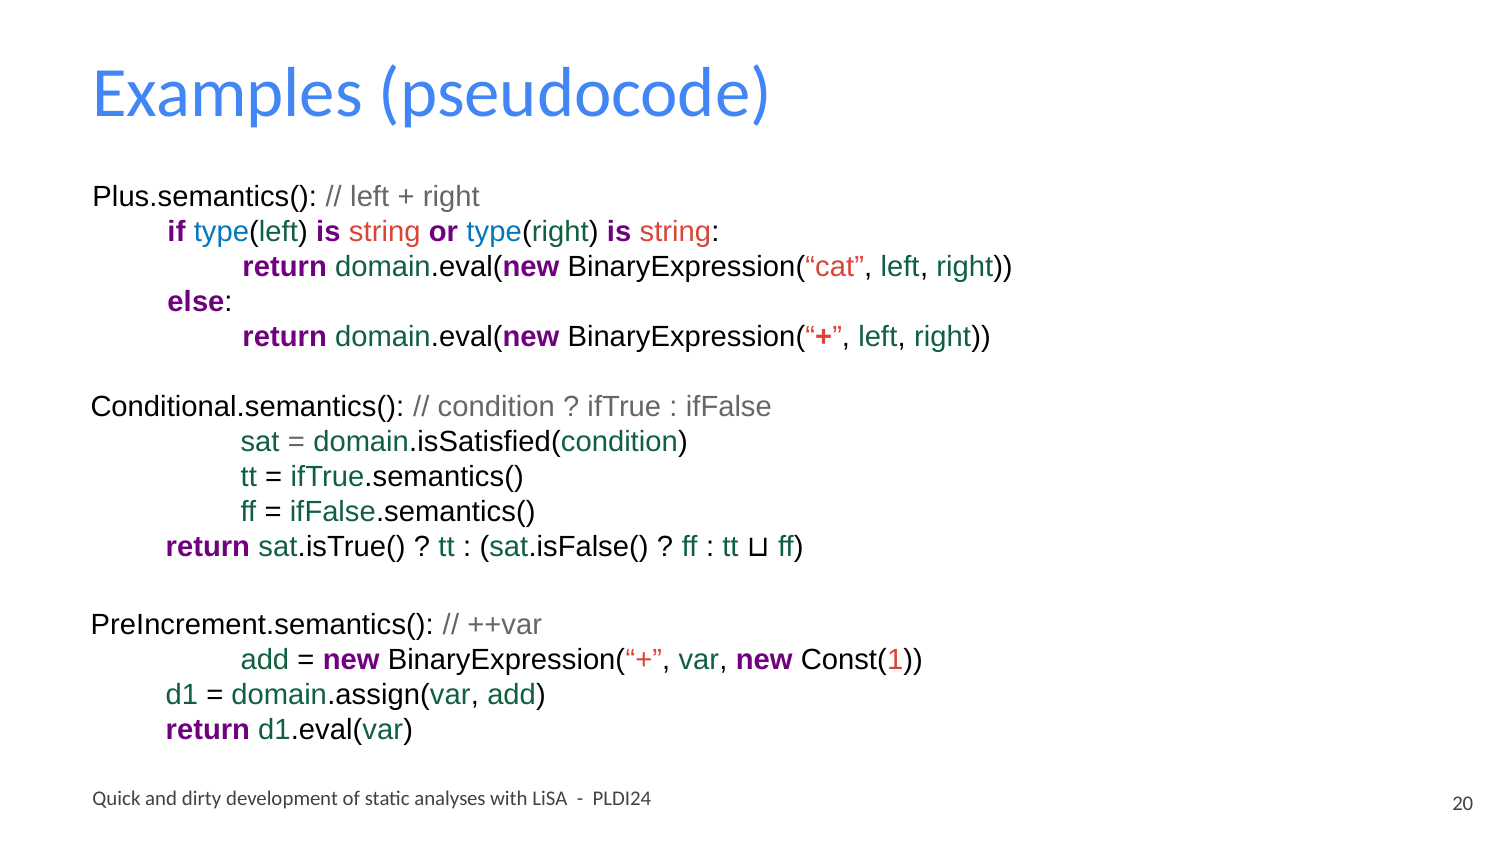

# Examples (pseudocode)
Plus.semantics(): // left + right
if type(left) is string or type(right) is string:
return domain.eval(new BinaryExpression(“cat”, left, right))
else:
return domain.eval(new BinaryExpression(“+”, left, right))
Conditional.semantics(): // condition ? ifTrue : ifFalse
	sat = domain.isSatisfied(condition)
	tt = ifTrue.semantics()
	ff = ifFalse.semantics()
return sat.isTrue() ? tt : (sat.isFalse() ? ff : tt ⊔ ff)

PreIncrement.semantics(): // ++var
	add = new BinaryExpression(“+”, var, new Const(1))
d1 = domain.assign(var, add)
return d1.eval(var)
20